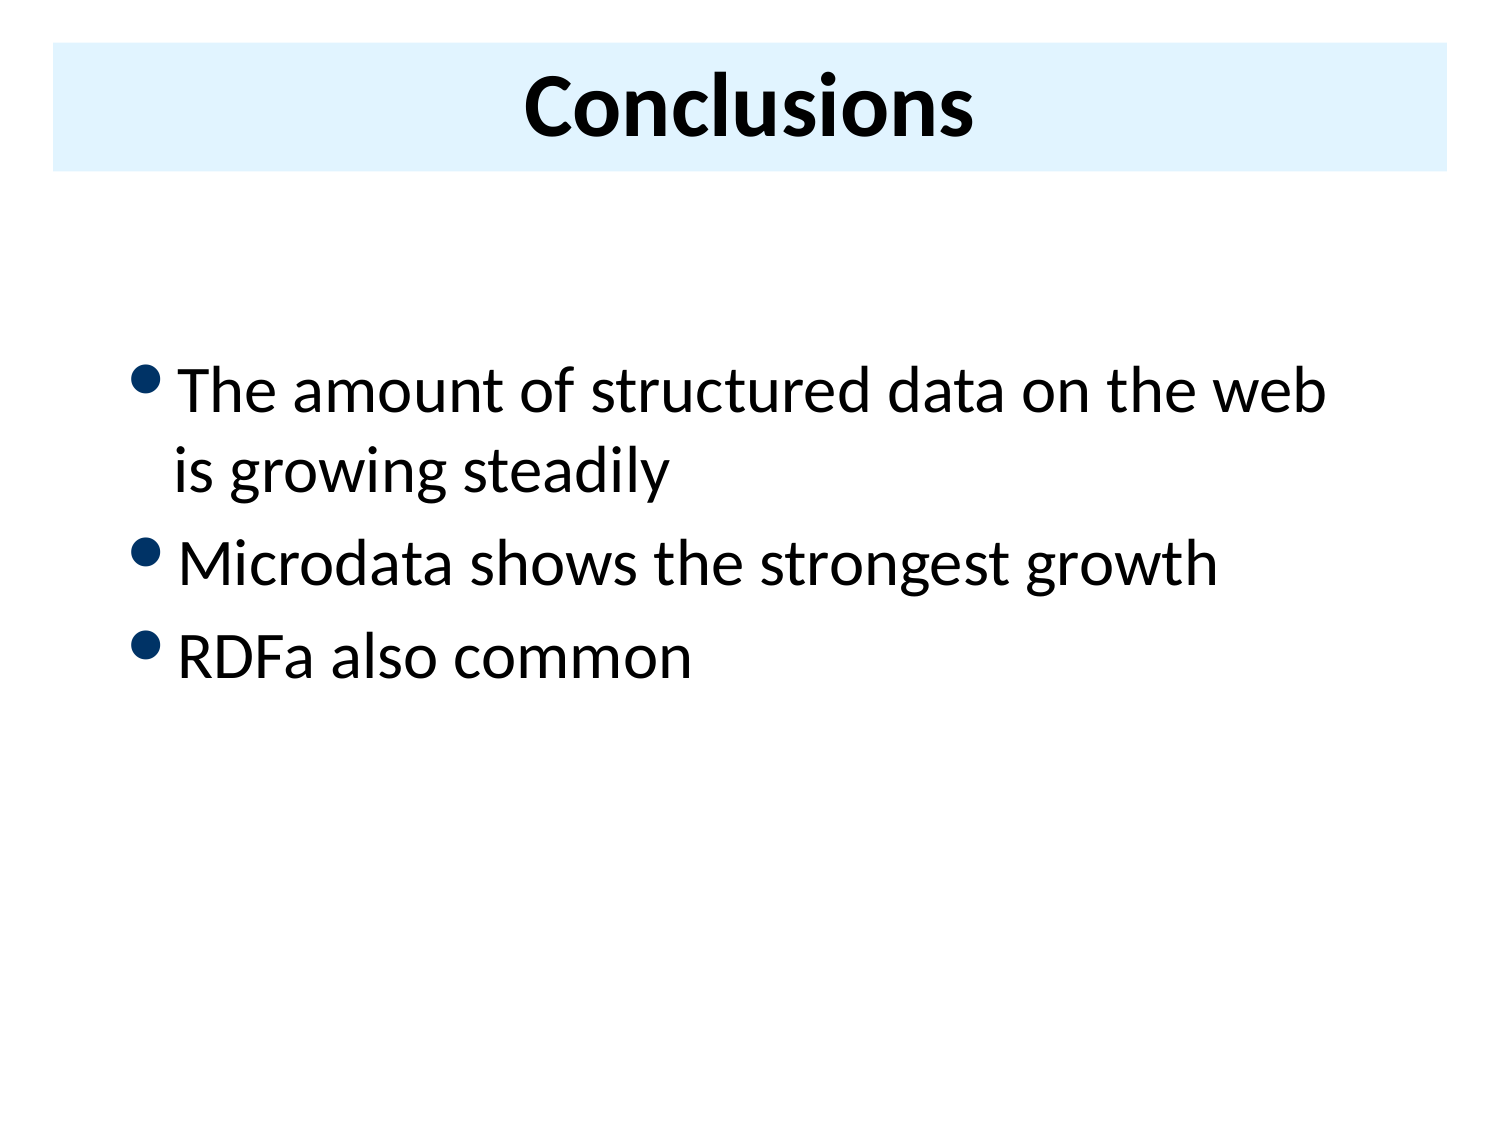

# Conclusions
The amount of structured data on the web is growing steadily
Microdata shows the strongest growth
RDFa also common